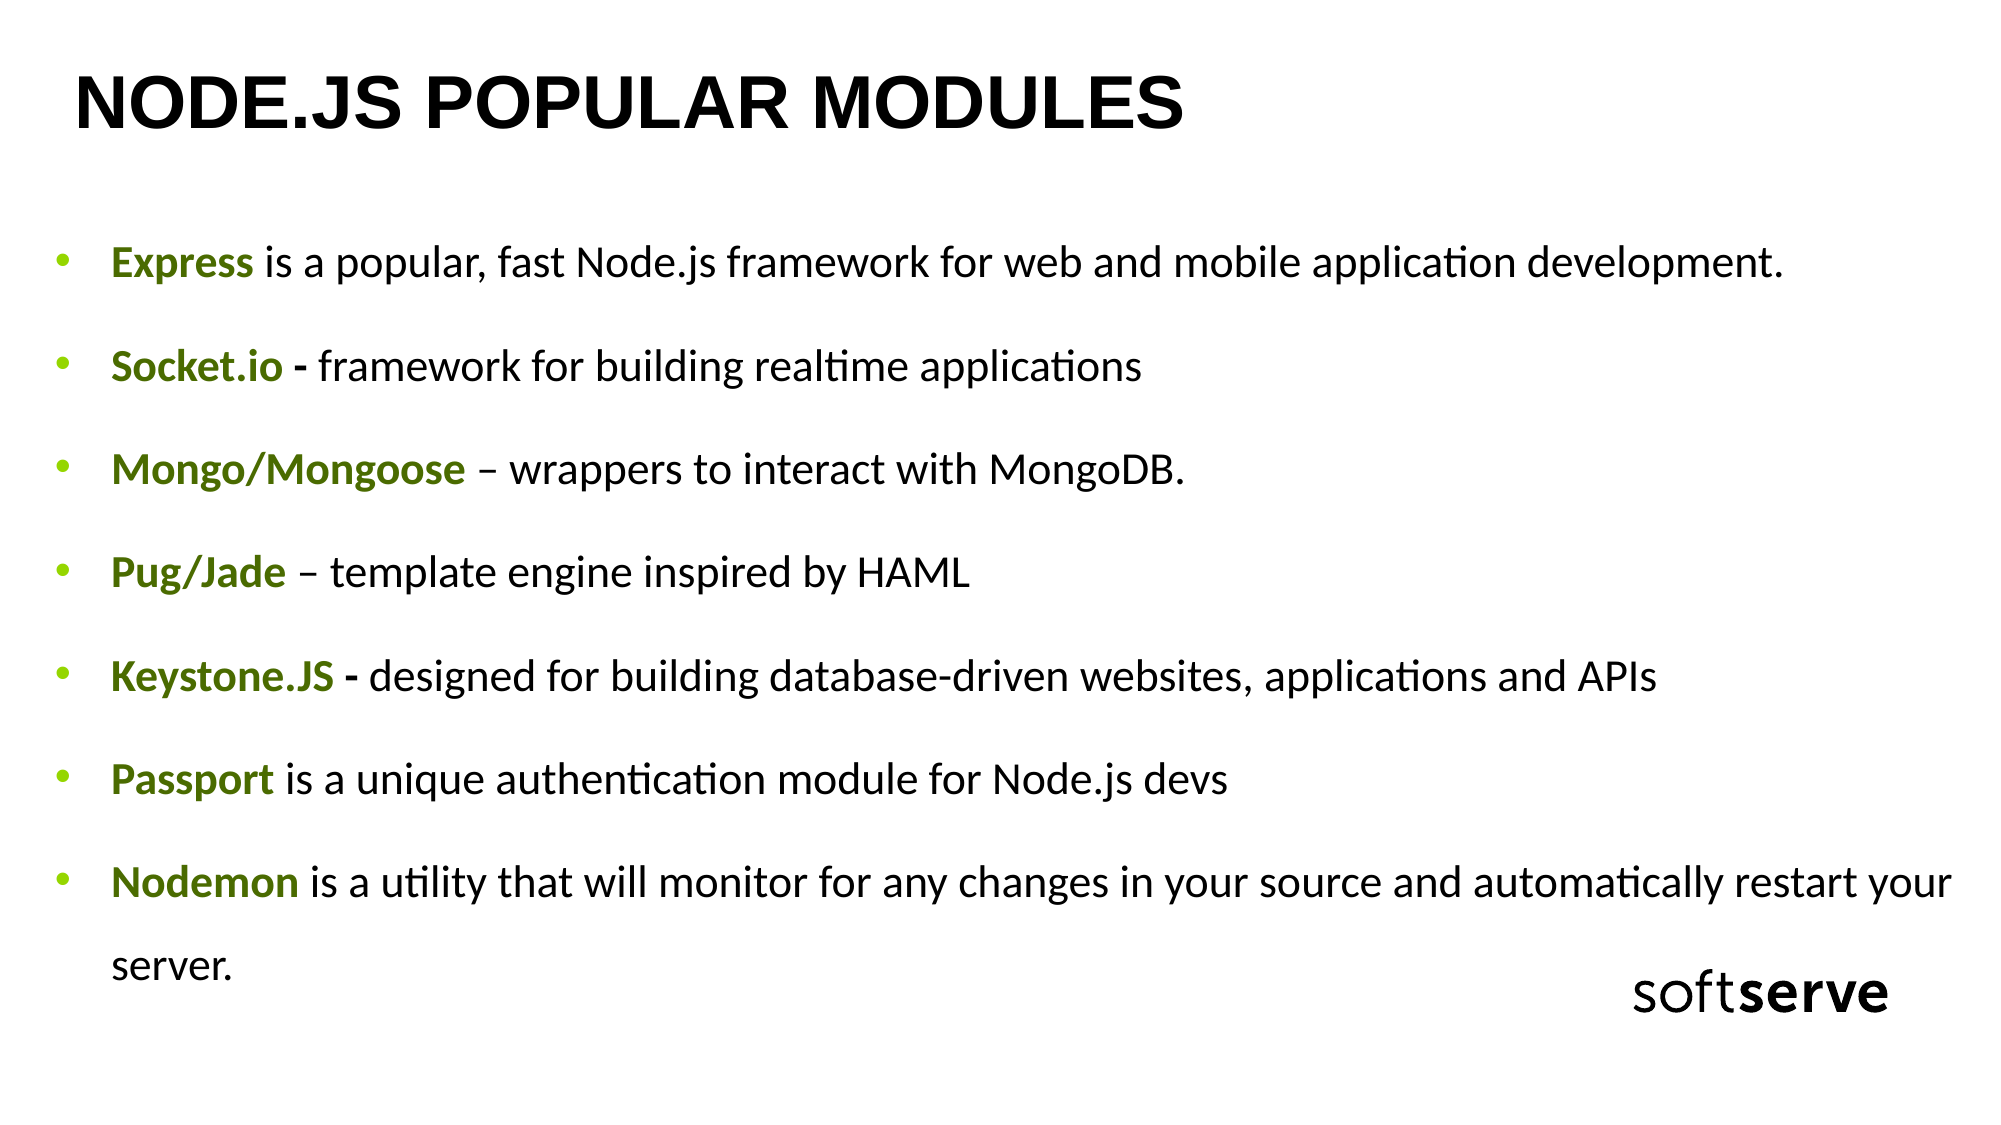

# NODE.JS POPULAR MODULES
Express is a popular, fast Node.js framework for web and mobile application development.
Socket.io - framework for building realtime applications
Mongo/Mongoose – wrappers to interact with MongoDB.
Pug/Jade – template engine inspired by HAML
Keystone.JS - designed for building database-driven websites, applications and APIs
Passport is a unique authentication module for Node.js devs
Nodemon is a utility that will monitor for any changes in your source and automatically restart your server.